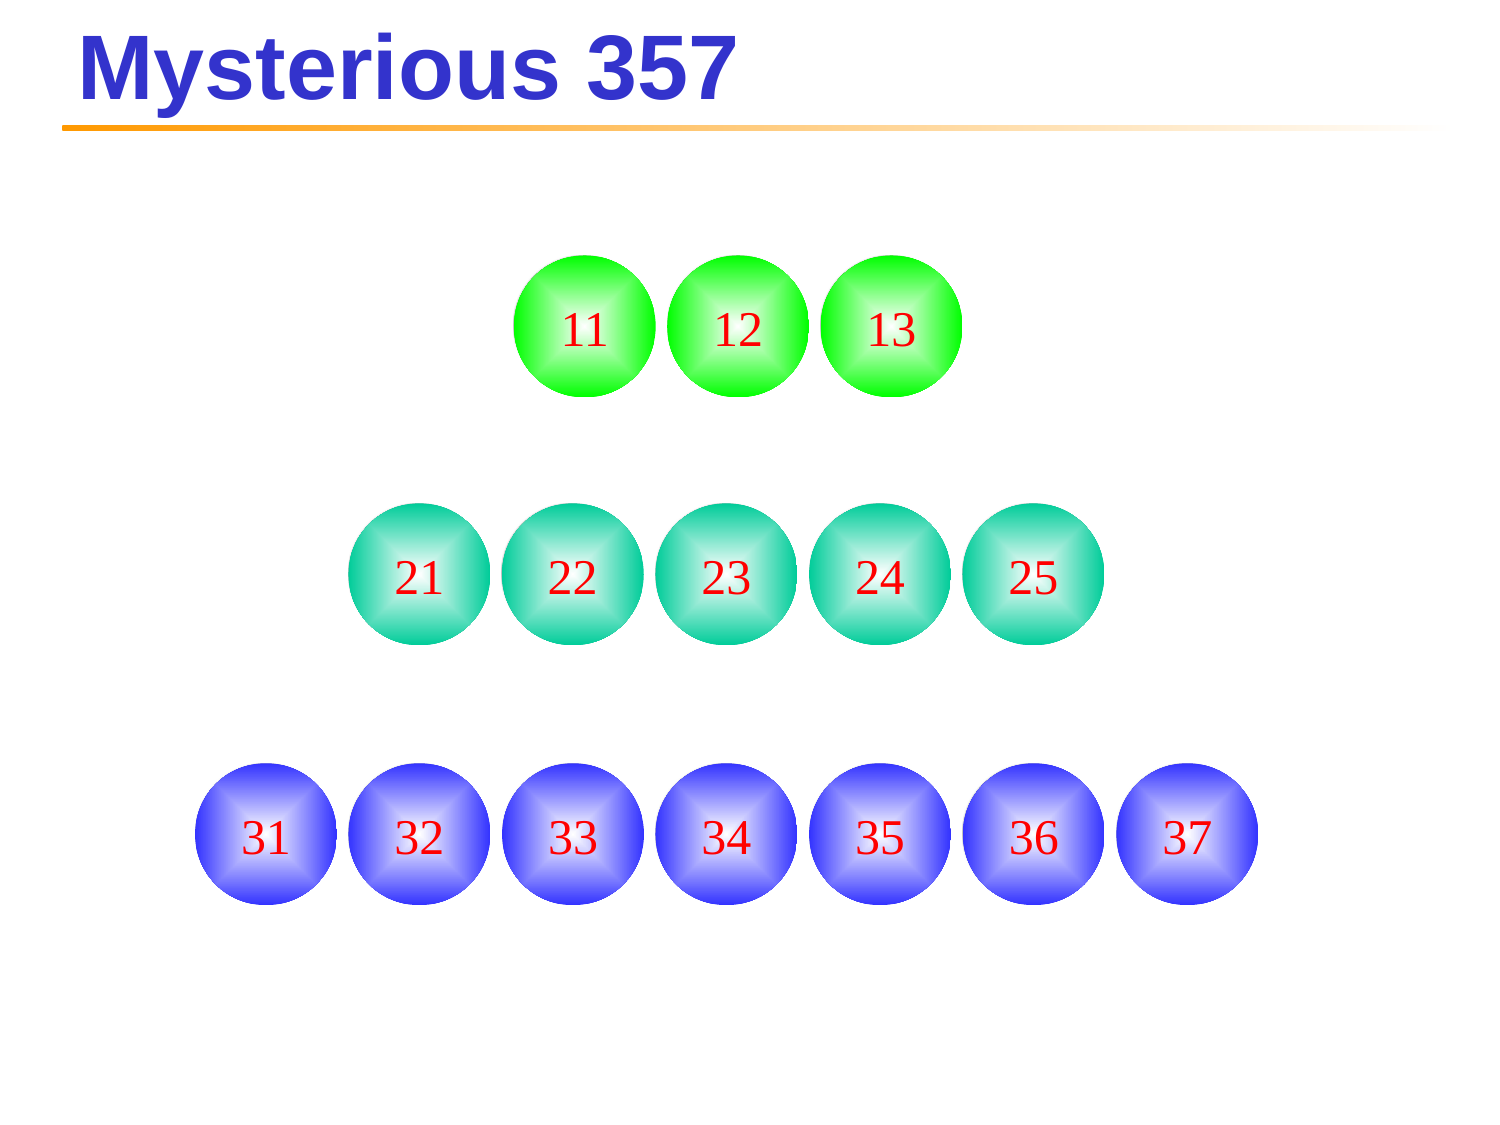

# Mysterious 357
 11
 12
 13
 21
 22
 23
 24
 25
 31
 32
 33
 34
 35
 36
 37